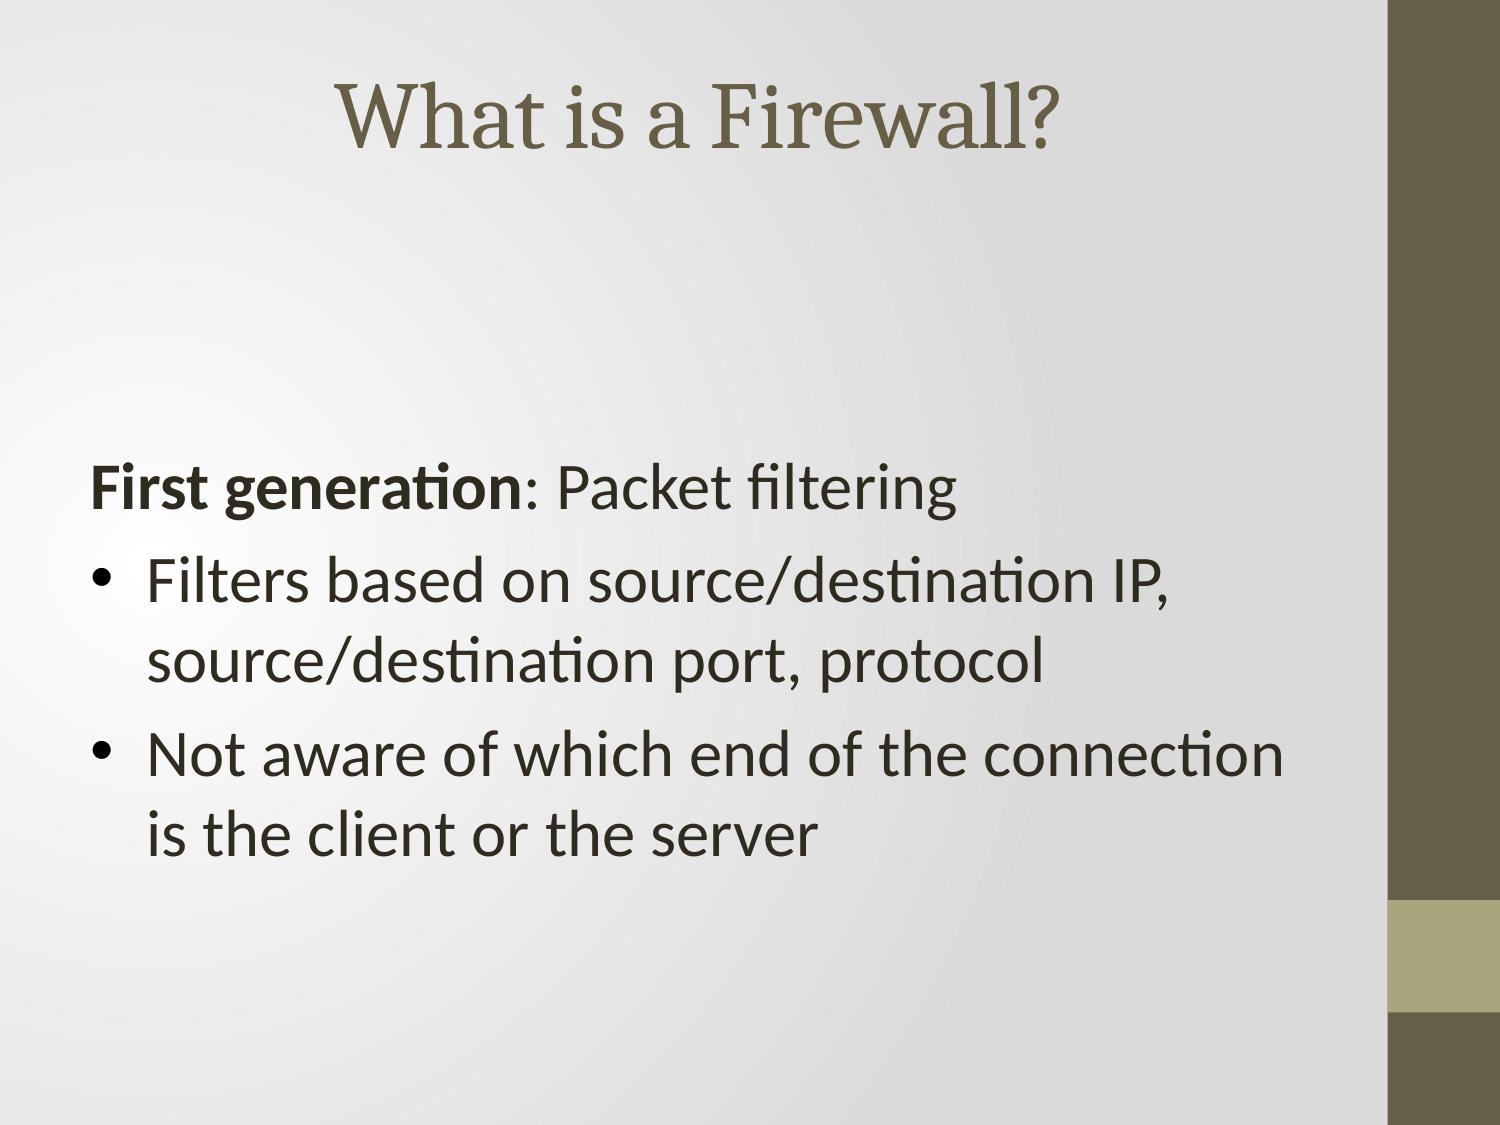

# What is a Firewall?
First generation: Packet filtering
Filters based on source/destination IP, source/destination port, protocol
Not aware of which end of the connection is the client or the server